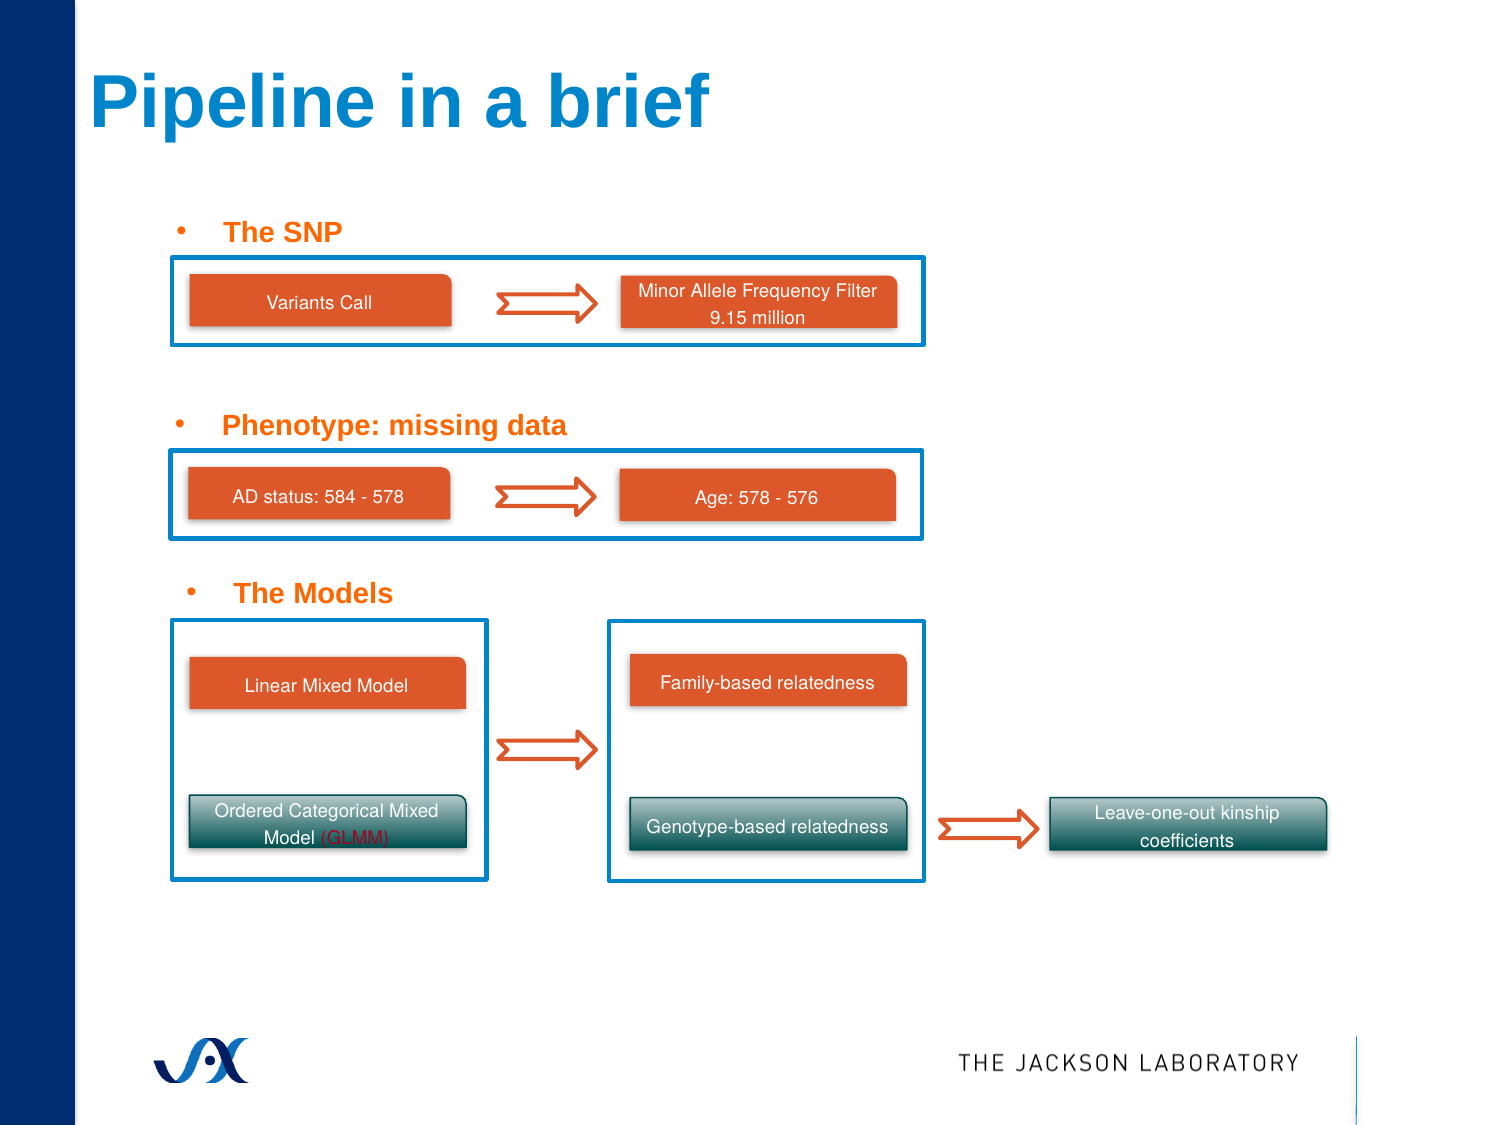

Pipeline in a brief
The SNP

Variants Call
Minor Allele Frequency Filter
9.15 million

Phenotype: missing data

AD status: 584 - 578
Age: 578 - 576

The Models

Family-based relatedness
Linear Mixed Model

Ordered Categorical Mixed Model (GLMM)
Genotype-based relatedness
Leave-one-out kinship coefficients